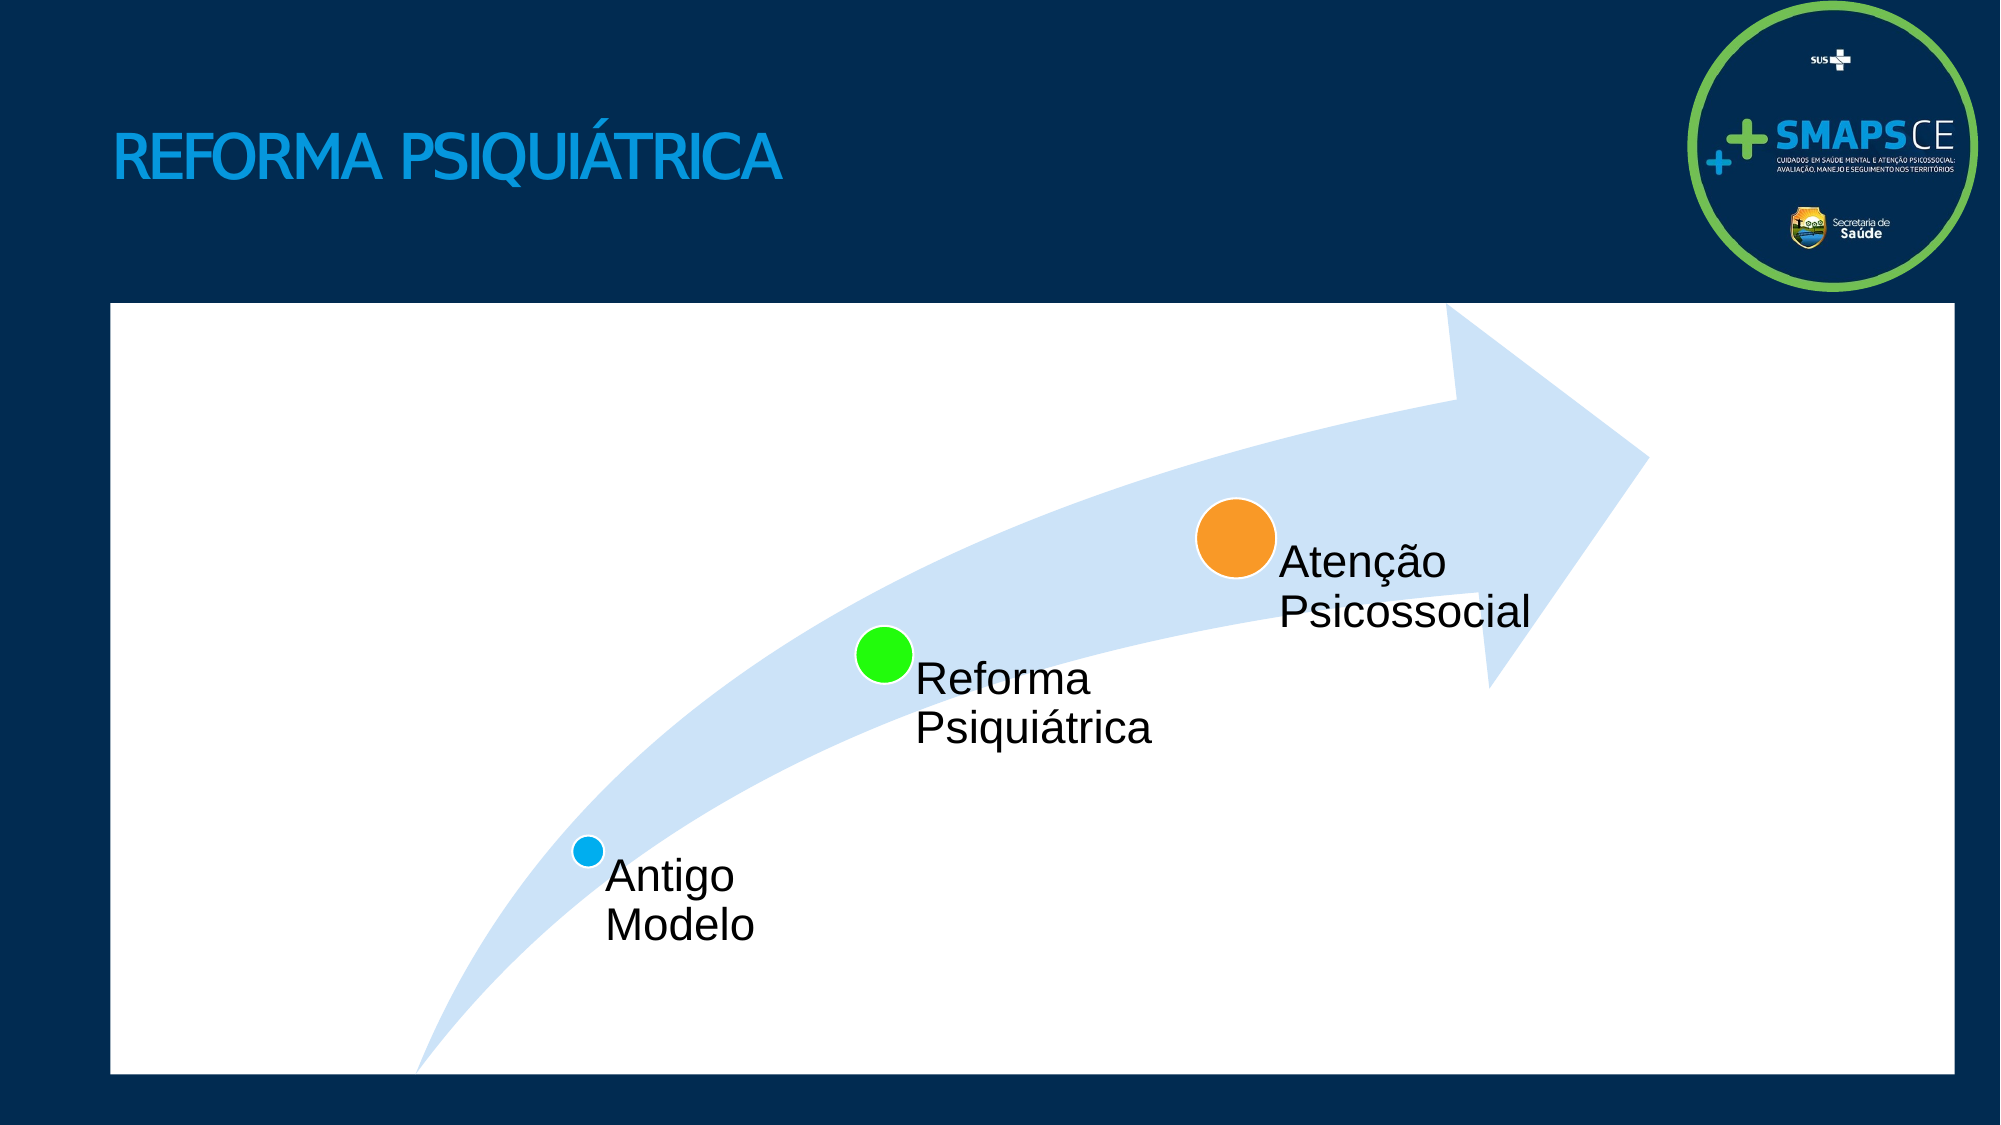

# Reforma psiquiátrica
Antigo Modelo
Reforma Psiquiátrica
Atenção Psicossocial